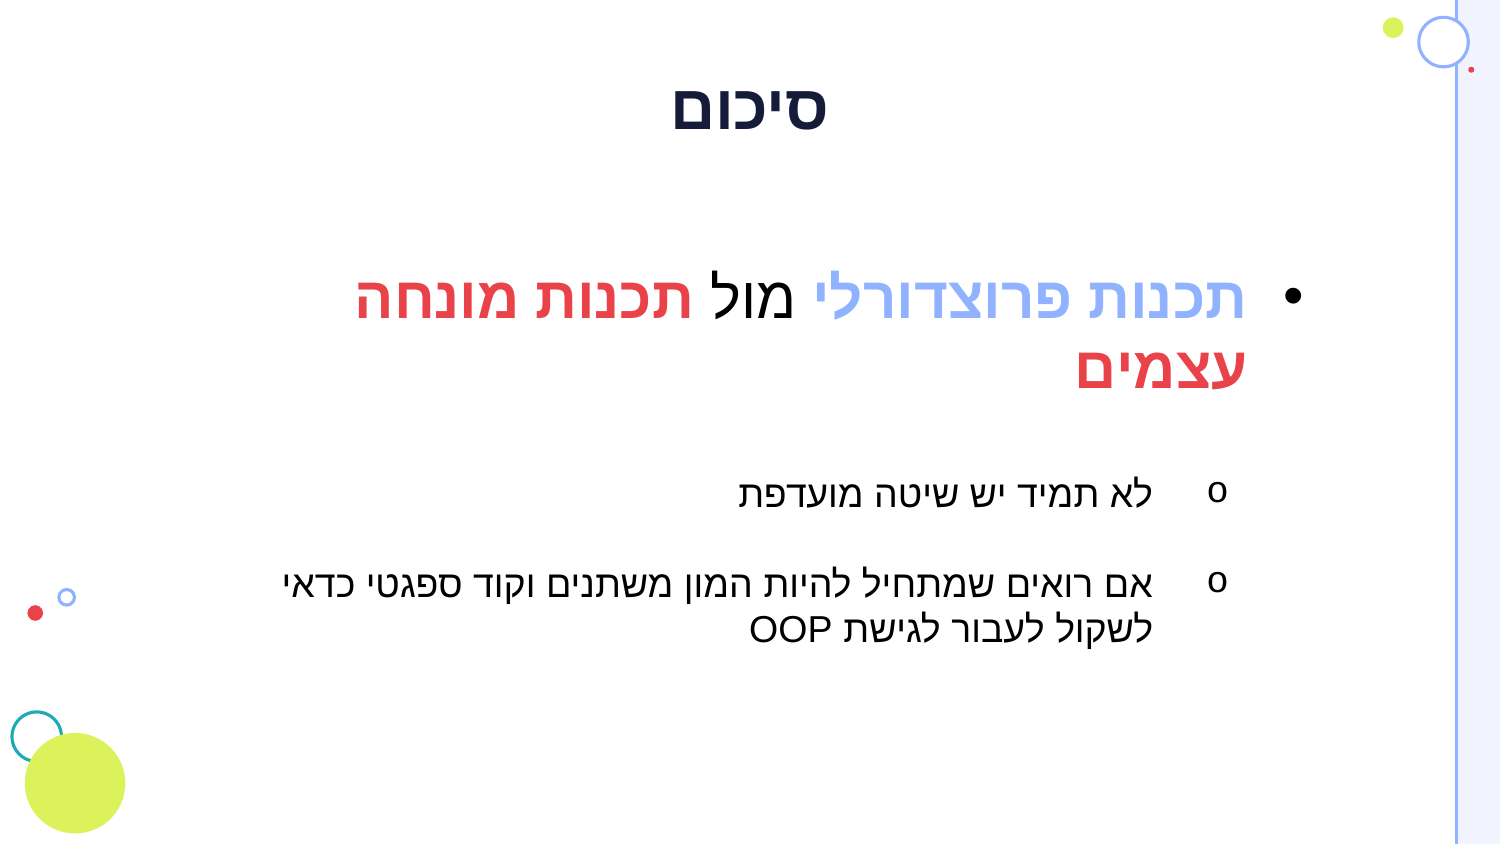

# סיכום
תכנות פרוצדורלי מול תכנות מונחה עצמים
לא תמיד יש שיטה מועדפת
אם רואים שמתחיל להיות המון משתנים וקוד ספגטי כדאי לשקול לעבור לגישת OOP